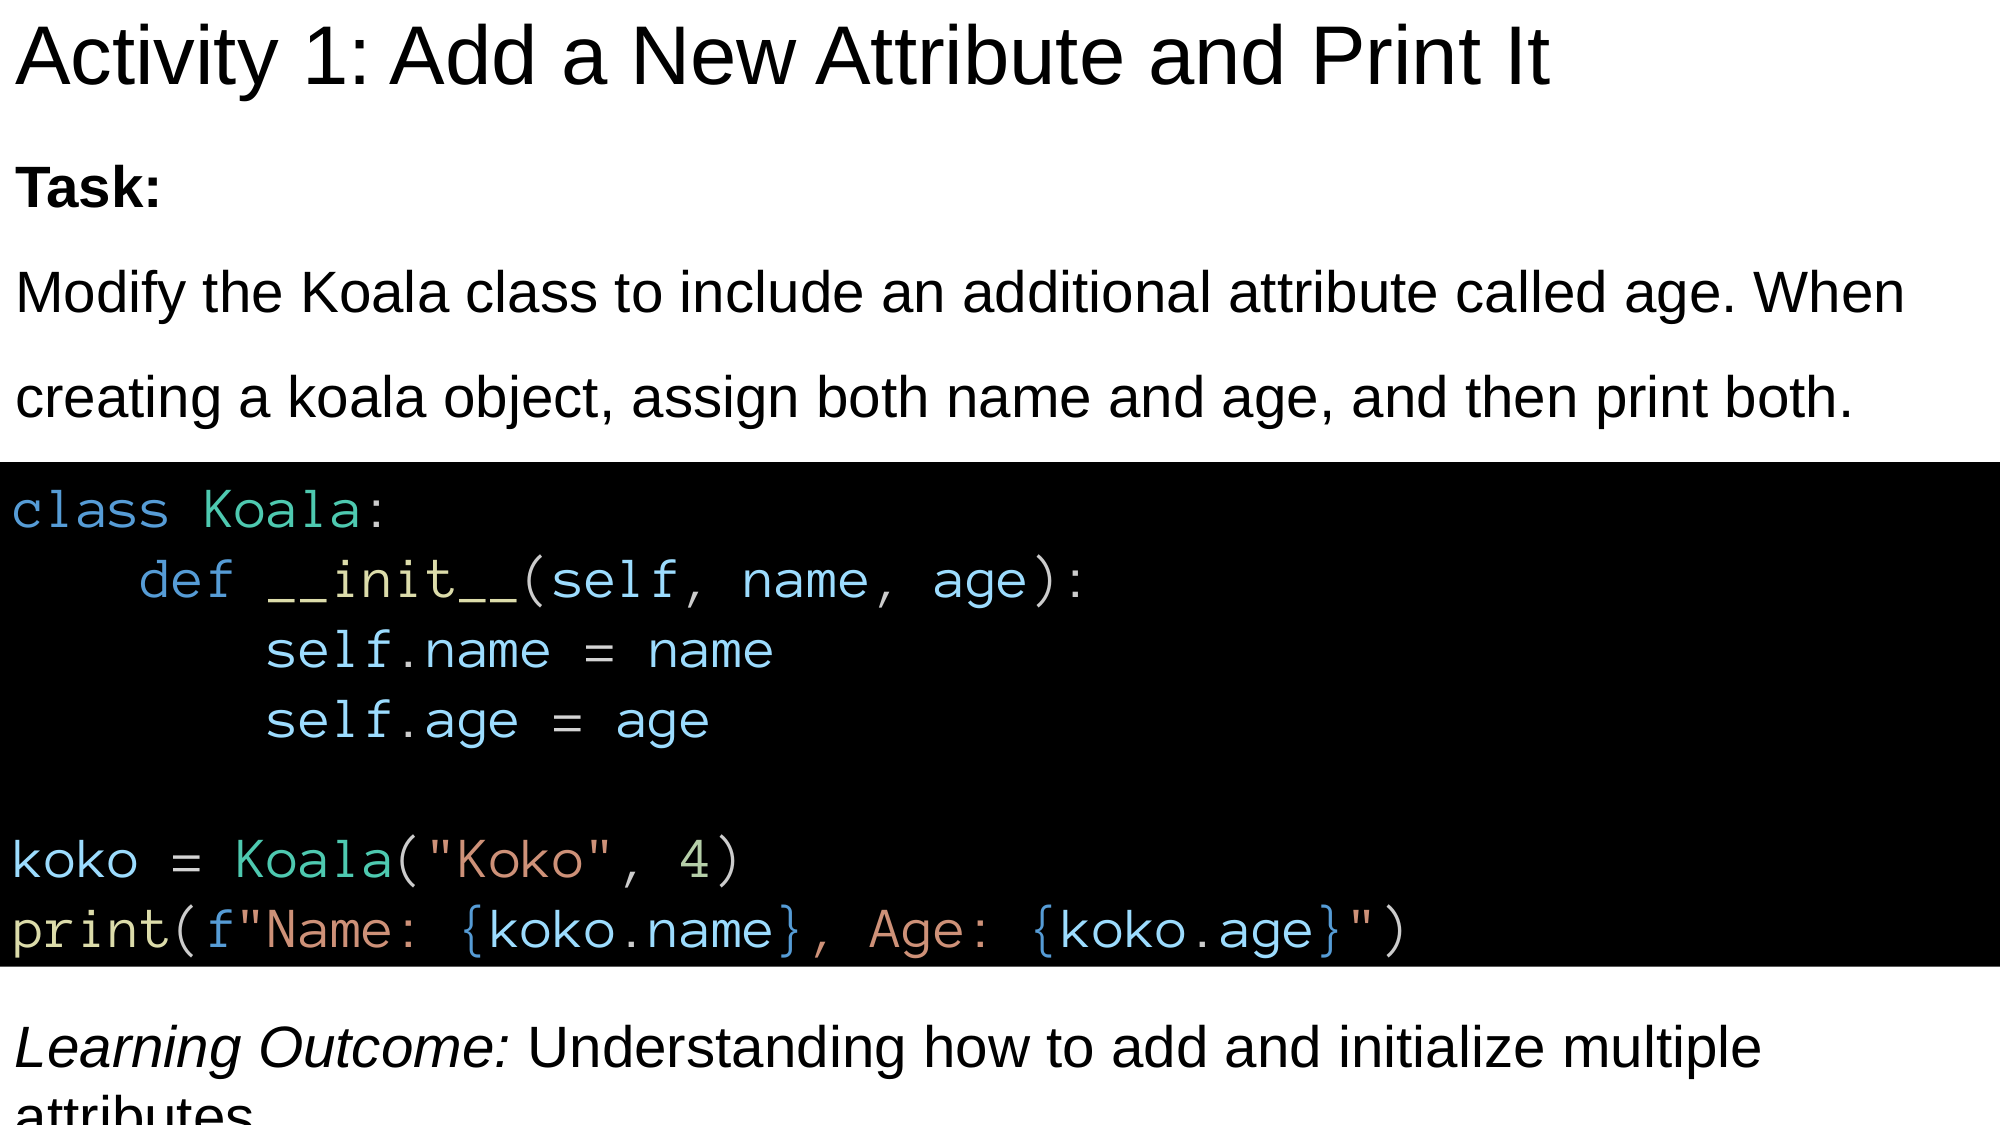

# Activity 1: Add a New Attribute and Print It
Task:
Modify the Koala class to include an additional attribute called age. When creating a koala object, assign both name and age, and then print both.
class Koala:
    def __init__(self, name, age):
        self.name = name
        self.age = age
koko = Koala("Koko", 4)
print(f"Name: {koko.name}, Age: {koko.age}")
Learning Outcome: Understanding how to add and initialize multiple attributes.